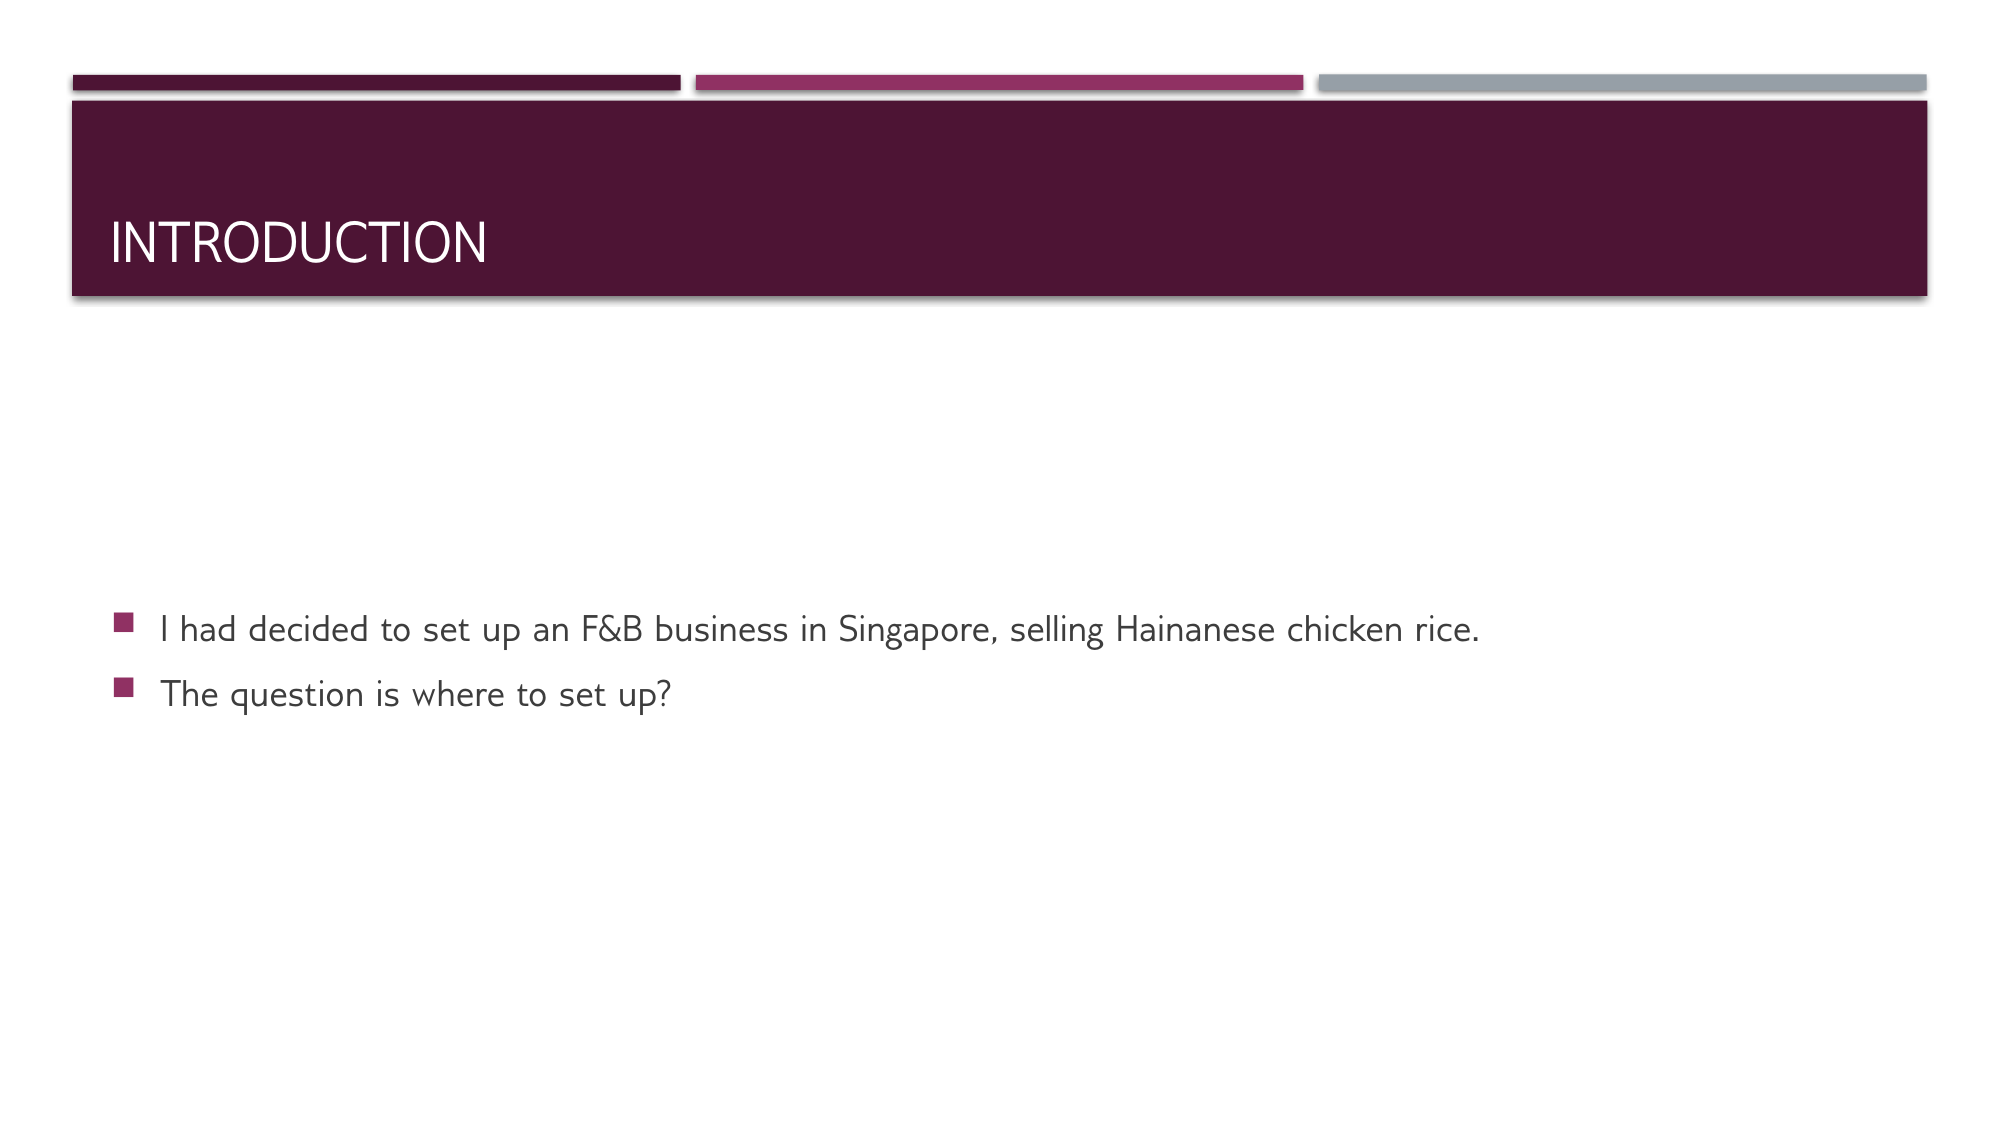

# Introduction
I had decided to set up an F&B business in Singapore, selling Hainanese chicken rice.
The question is where to set up?